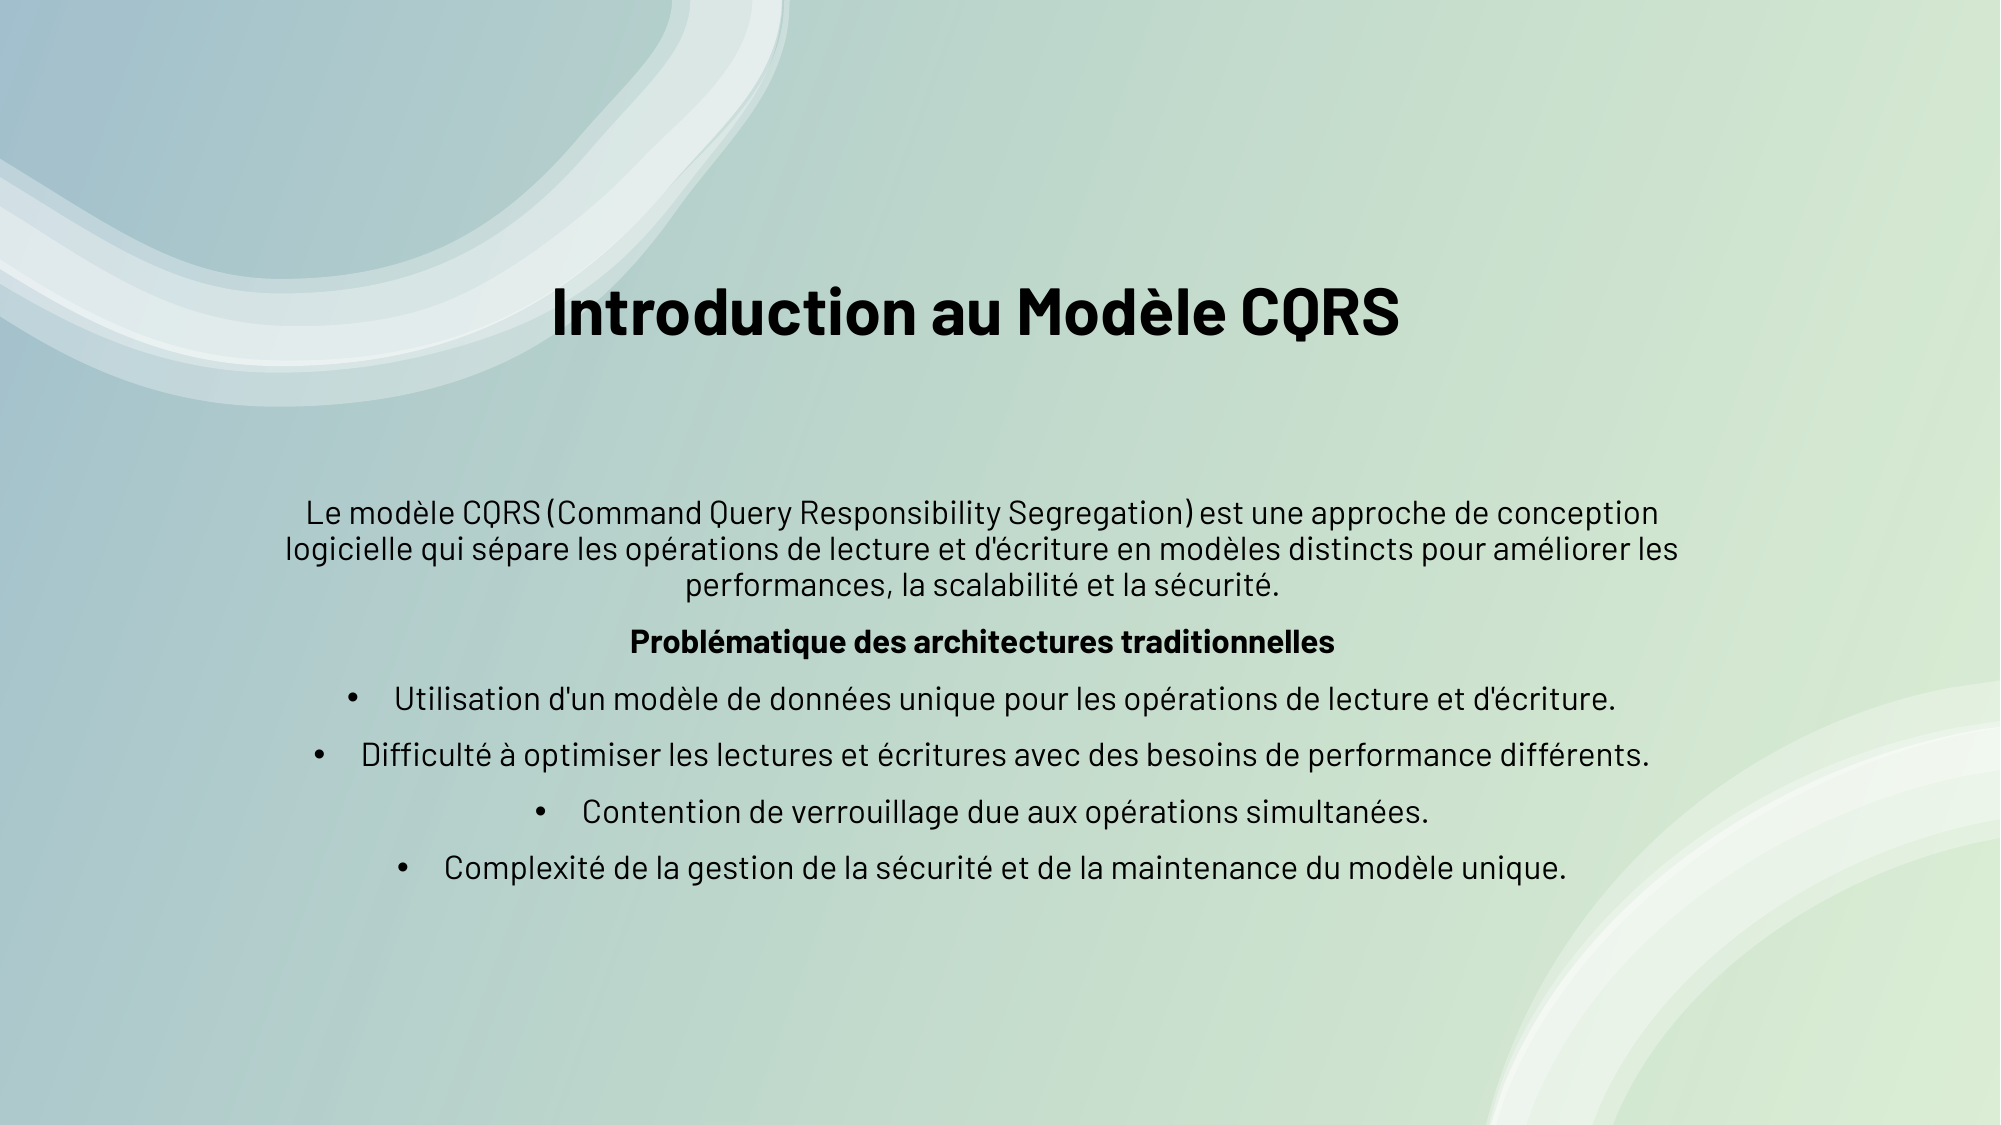

# Introduction au Modèle CQRS
Le modèle CQRS (Command Query Responsibility Segregation) est une approche de conception logicielle qui sépare les opérations de lecture et d'écriture en modèles distincts pour améliorer les performances, la scalabilité et la sécurité.
Problématique des architectures traditionnelles
Utilisation d'un modèle de données unique pour les opérations de lecture et d'écriture.
Difficulté à optimiser les lectures et écritures avec des besoins de performance différents.
Contention de verrouillage due aux opérations simultanées.
Complexité de la gestion de la sécurité et de la maintenance du modèle unique.